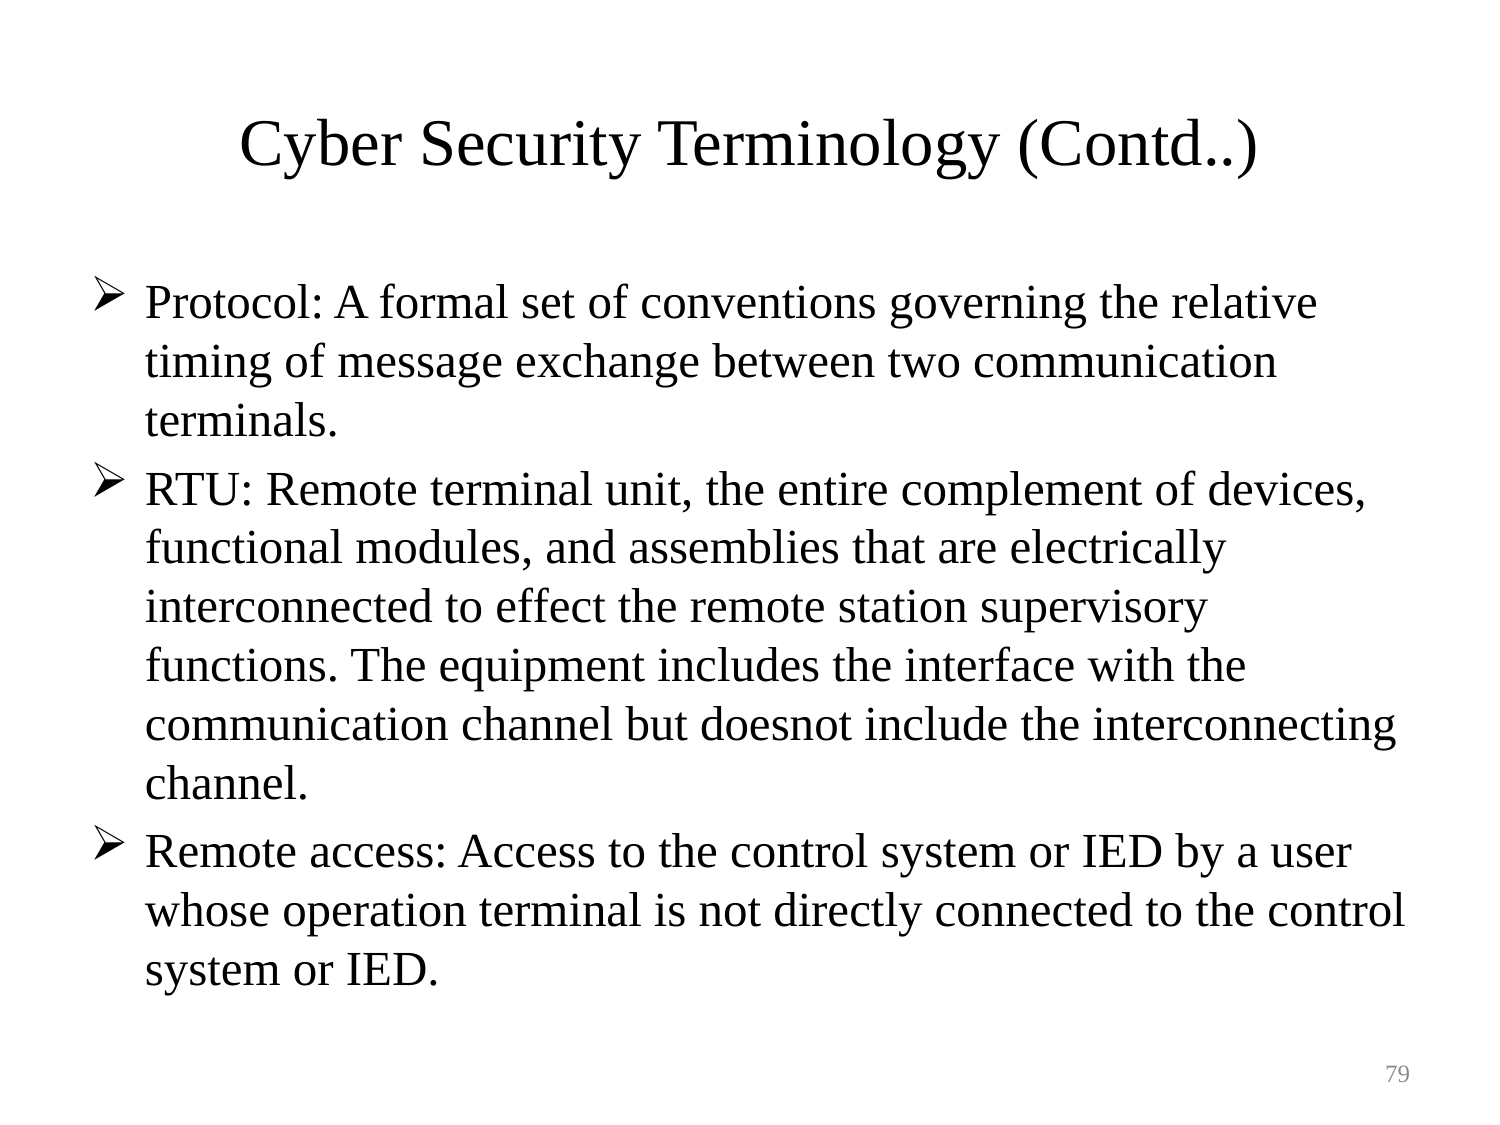

# Cyber Security Terminology (Contd..)
Protocol: A formal set of conventions governing the relative timing of message exchange between two communication terminals.
RTU: Remote terminal unit, the entire complement of devices, functional modules, and assemblies that are electrically interconnected to effect the remote station supervisory functions. The equipment includes the interface with the communication channel but doesnot include the interconnecting channel.
Remote access: Access to the control system or IED by a user whose operation terminal is not directly connected to the control system or IED.

79